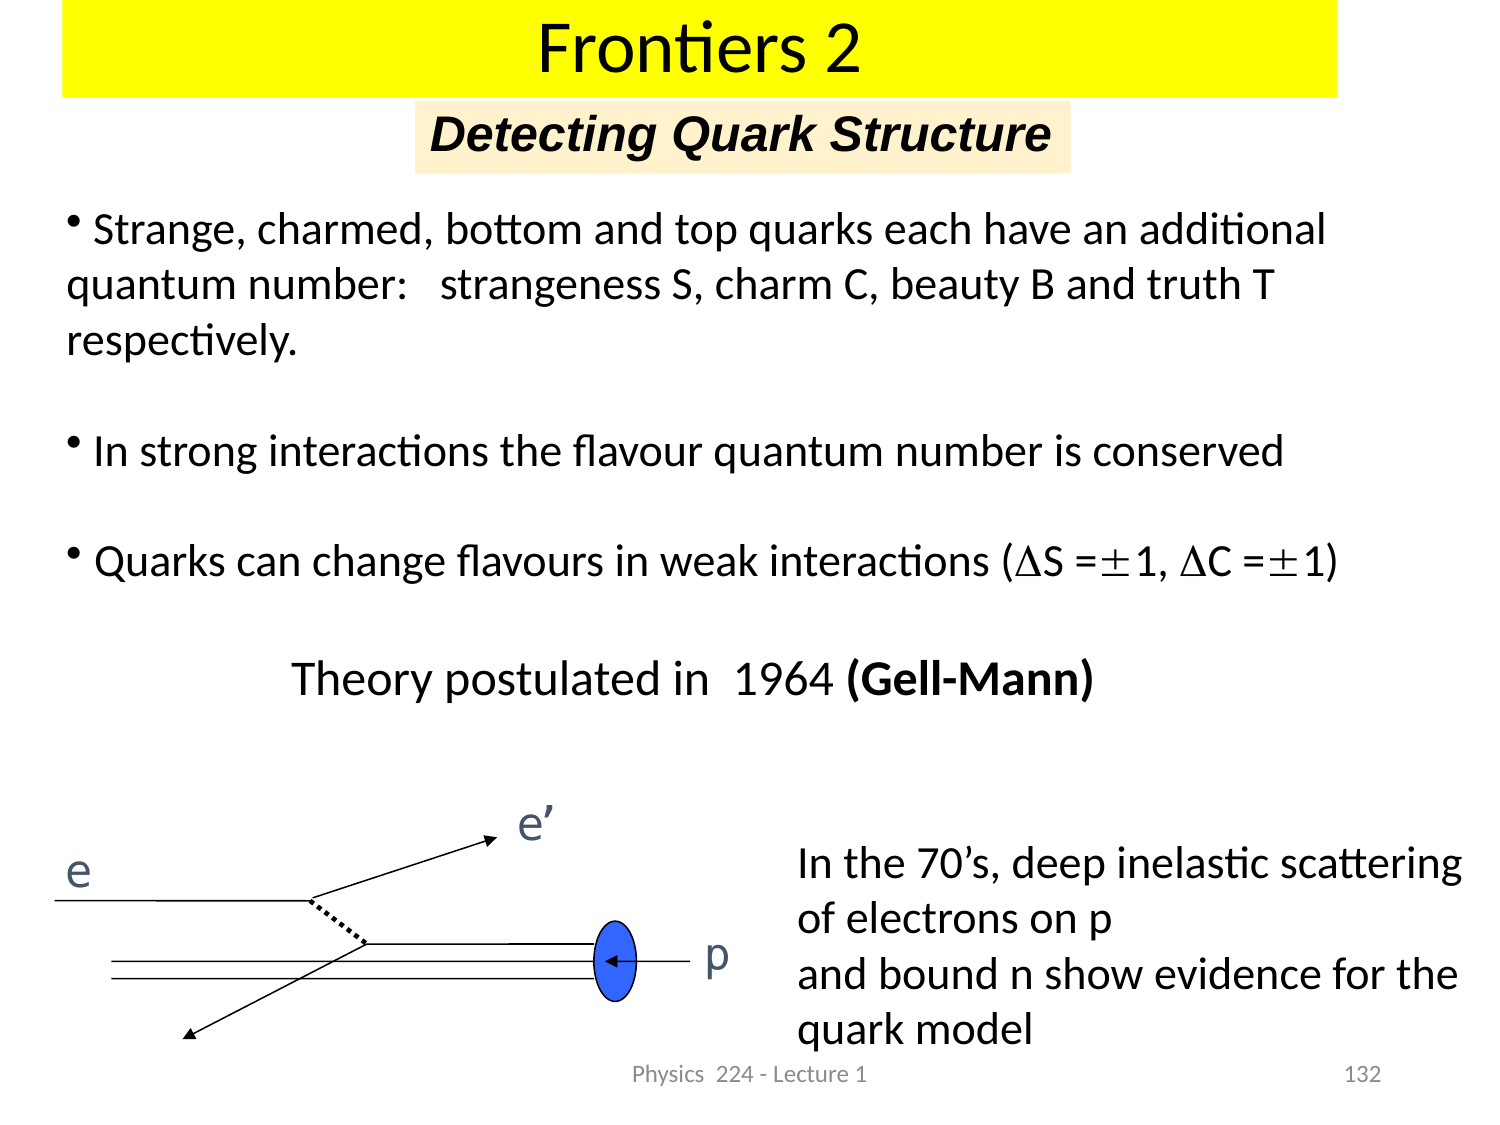

Frontiers 2
Detecting Quark Structure
 Strange, charmed, bottom and top quarks each have an additional   quantum number:   strangeness S, charm C, beauty B and truth T respectively.

 In strong interactions the flavour quantum number is conserved

 Quarks can change flavours in weak interactions (ΔS =±1, ΔC =±1)
Theory postulated in  1964 (Gell-Mann)
e’
e

p

In the 70’s, deep inelastic scattering of electrons on p
and bound n show evidence for the quark model
Physics  224 - Lecture 1
132